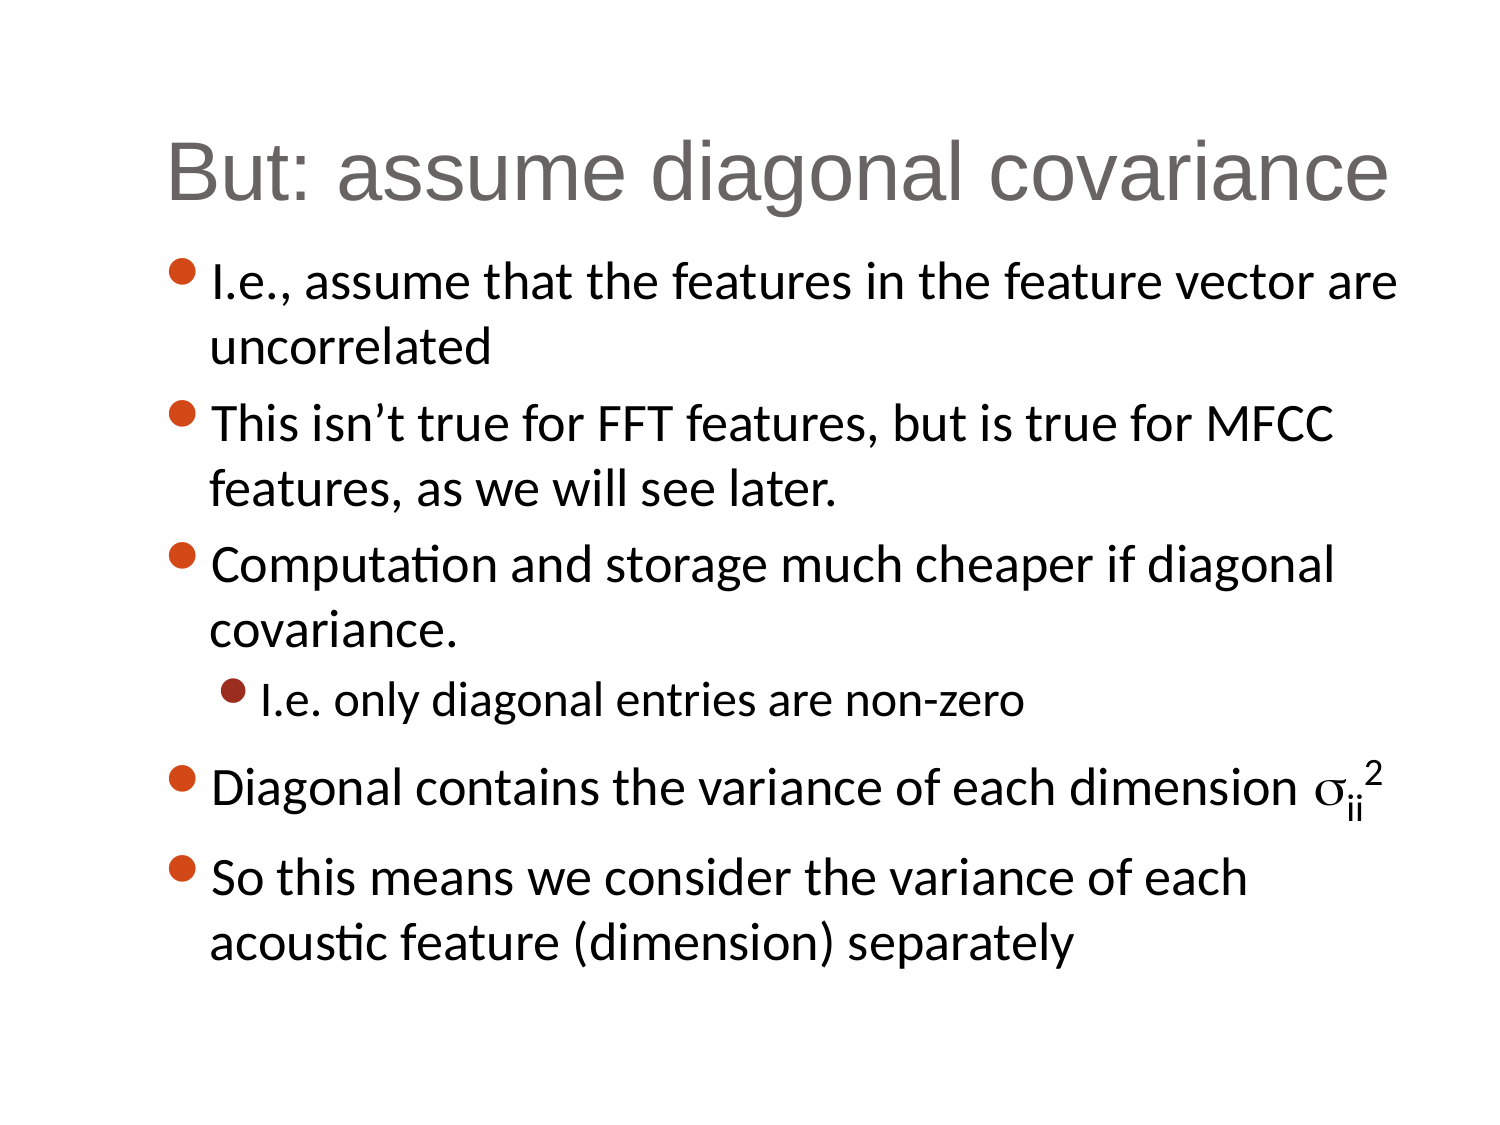

# But: assume diagonal covariance
I.e., assume that the features in the feature vector are uncorrelated
This isn’t true for FFT features, but is true for MFCC features, as we will see later.
Computation and storage much cheaper if diagonal covariance.
I.e. only diagonal entries are non-zero
Diagonal contains the variance of each dimension σii2
So this means we consider the variance of each acoustic feature (dimension) separately